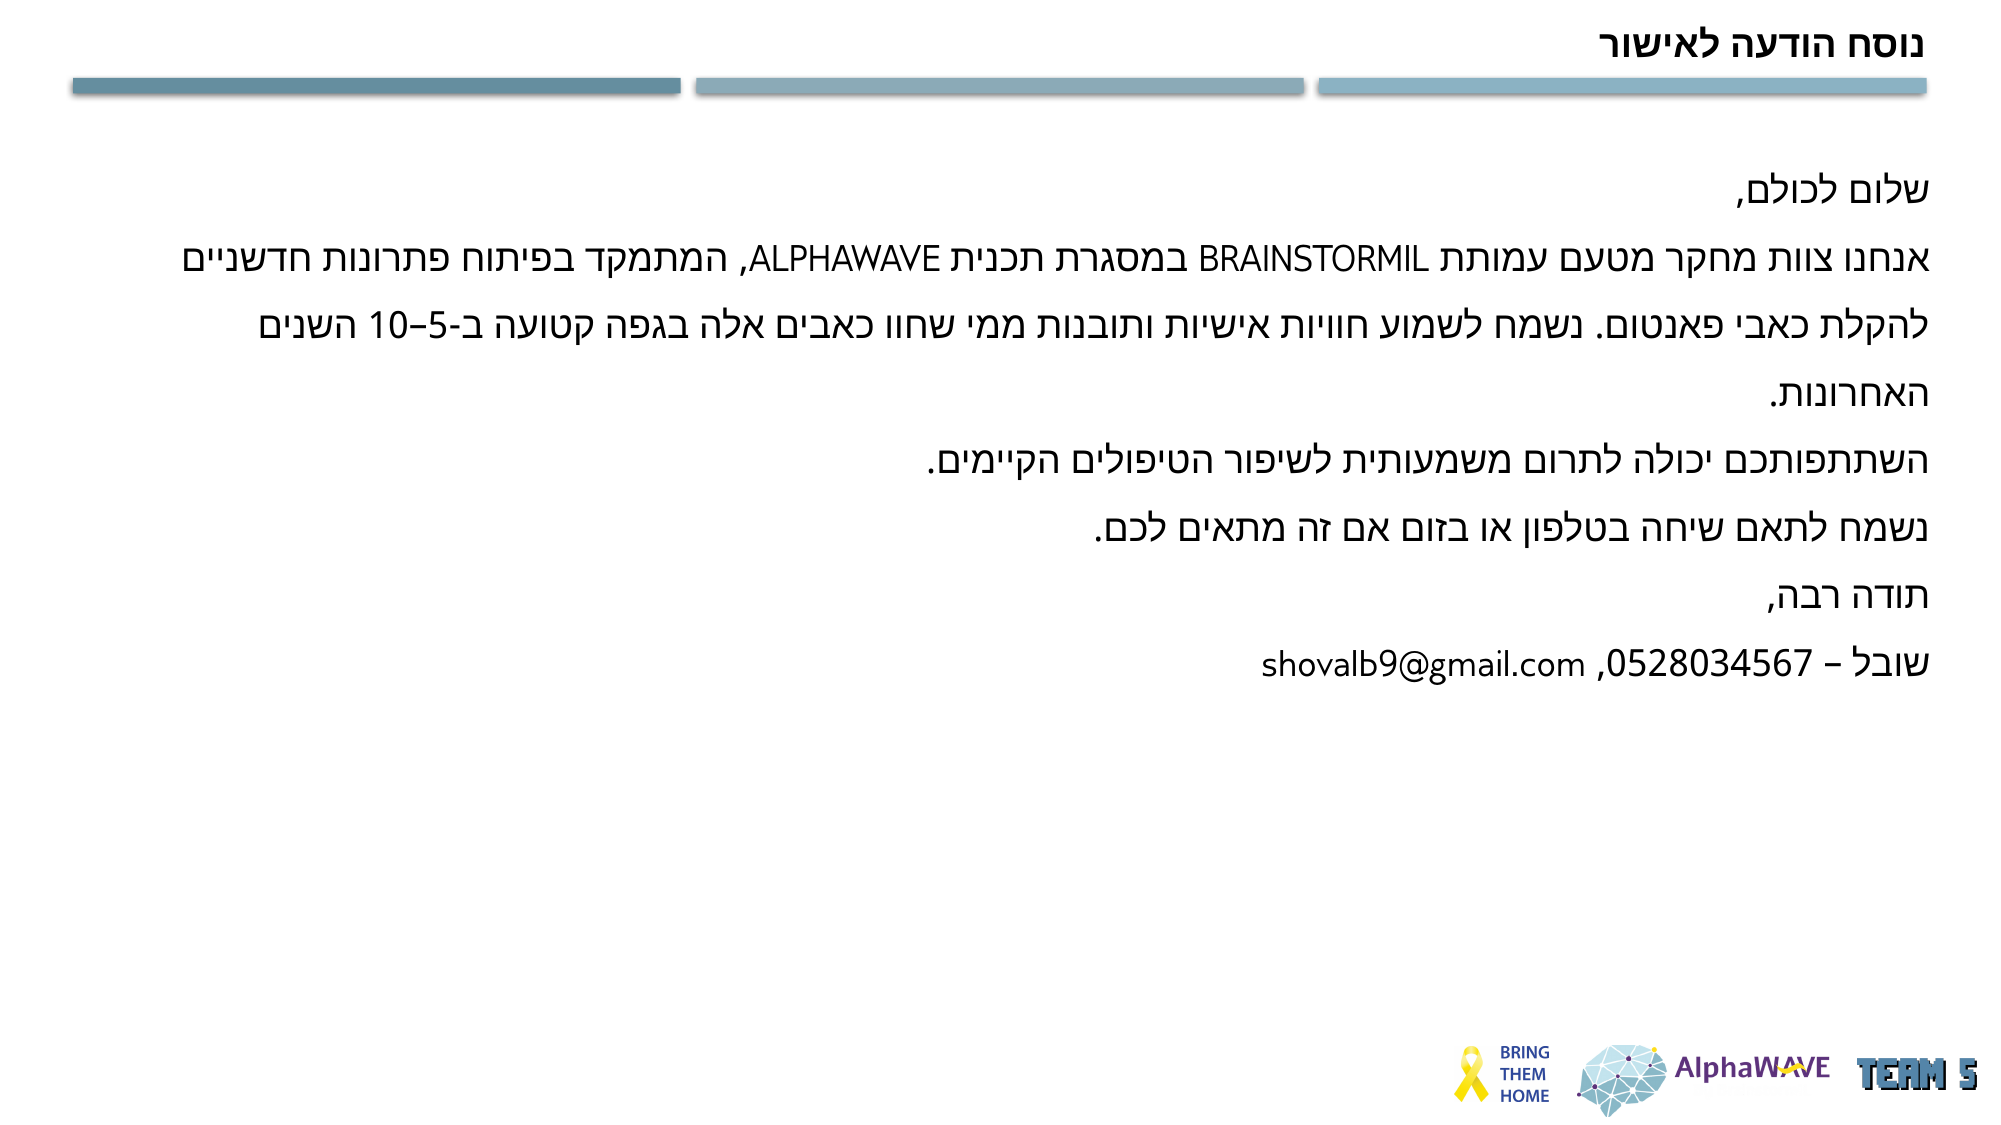

נוסח הודעה לאישור
שלום לכולם,
אנחנו צוות מחקר מטעם עמותת BRAINSTORMIL במסגרת תכנית ALPHAWAVE, המתמקד בפיתוח פתרונות חדשניים להקלת כאבי פאנטום. נשמח לשמוע חוויות אישיות ותובנות ממי שחוו כאבים אלה בגפה קטועה ב-5–10 השנים האחרונות.
השתתפותכם יכולה לתרום משמעותית לשיפור הטיפולים הקיימים.
נשמח לתאם שיחה בטלפון או בזום אם זה מתאים לכם.
תודה רבה,
שובל – 0528034567, shovalb9@gmail.com